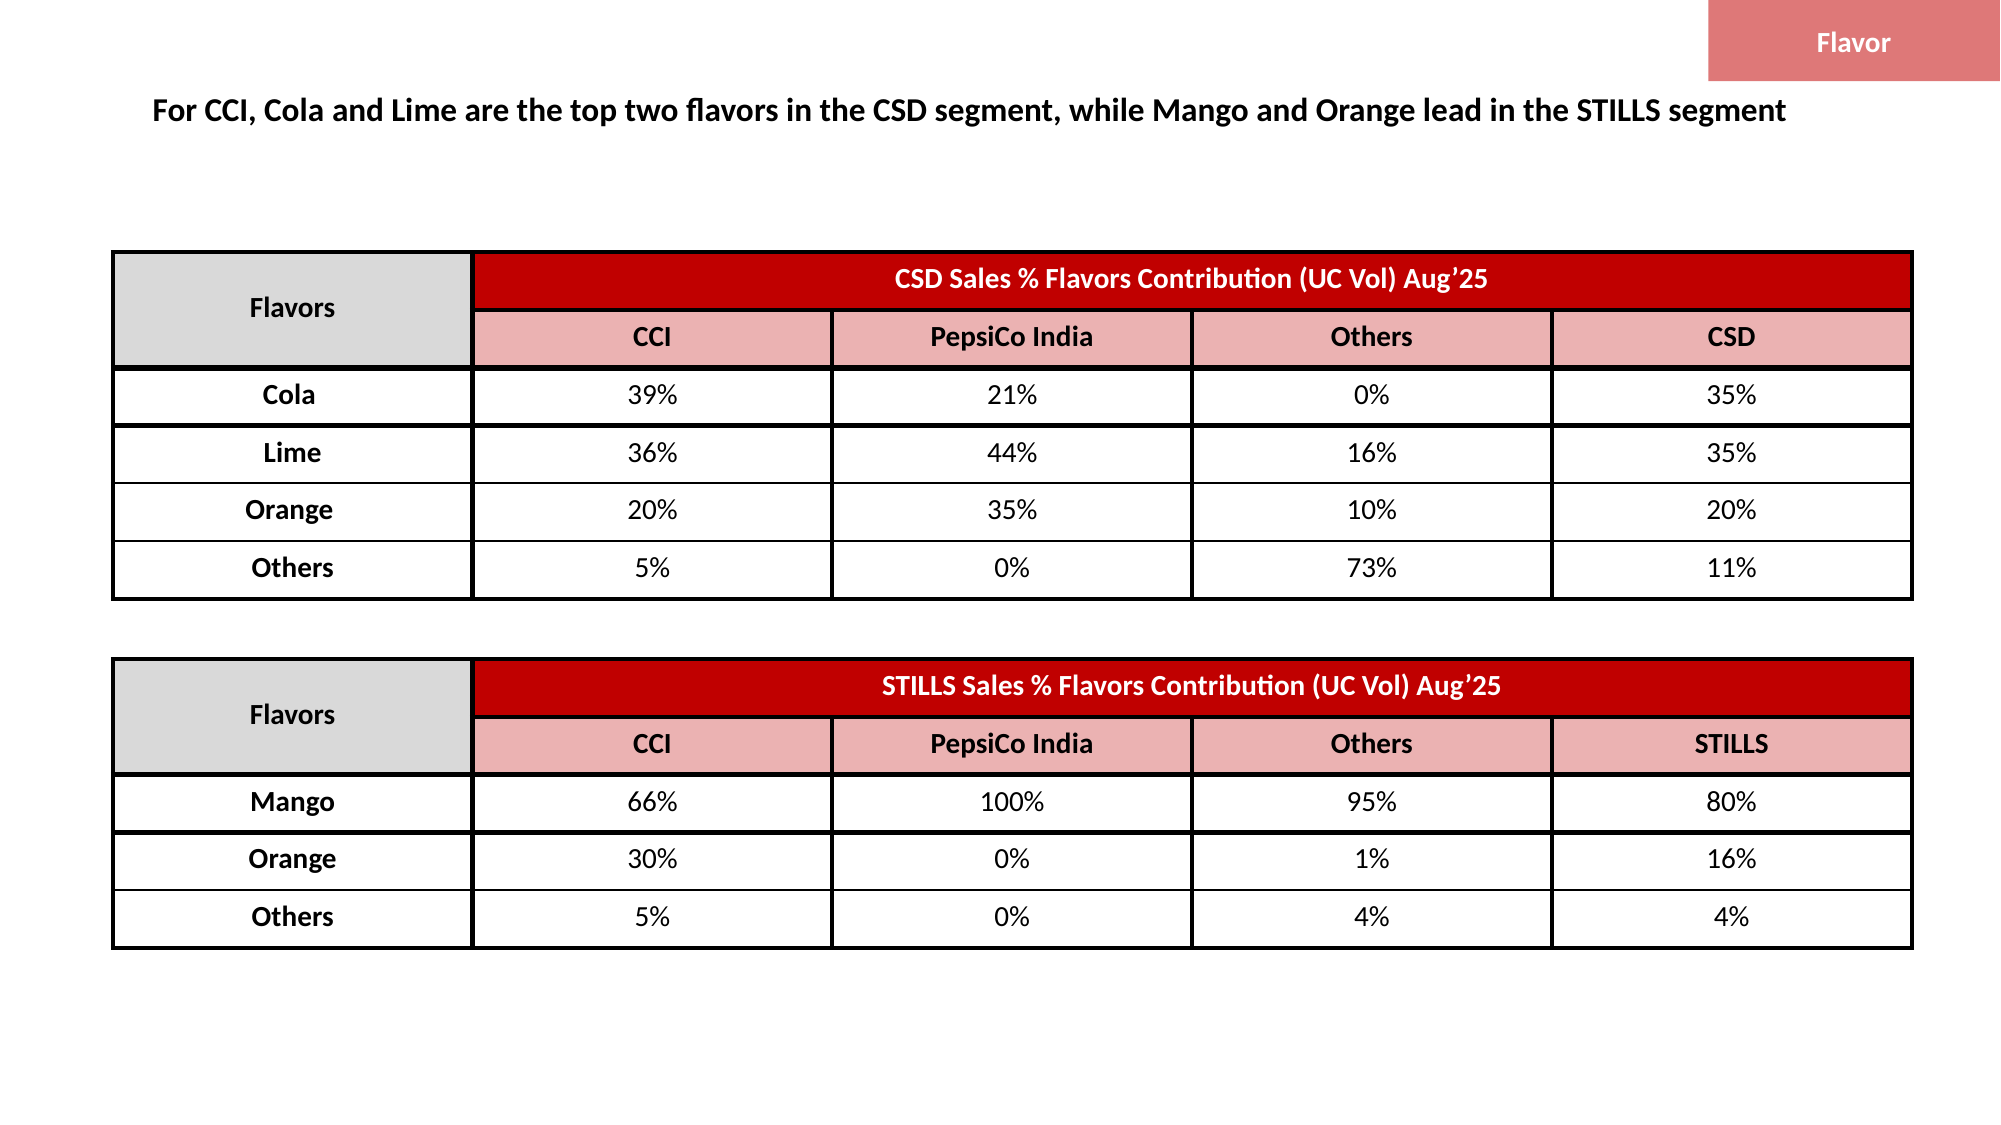

Flavor

For CCI, Cola and Lime are the top two flavors in the CSD segment, while Mango and Orange lead in the STILLS segment

| Flavors | CSD Sales % Flavors Contribution (UC Vol) Aug’25 |  |  |  |
| --- | --- | --- | --- | --- |
|  | CCI | PepsiCo India | Others | CSD |
| Cola | 39% | 21% | 0% | 35% |
| Lime | 36% | 44% | 16% | 35% |
| Orange | 20% | 35% | 10% | 20% |
| Others | 5% | 0% | 73% | 11% |
| Flavors | STILLS Sales % Flavors Contribution (UC Vol) Aug’25 |  |  |  |
| --- | --- | --- | --- | --- |
|  | CCI | PepsiCo India | Others | STILLS |
| Mango | 66% | 100% | 95% | 80% |
| Orange | 30% | 0% | 1% | 16% |
| Others | 5% | 0% | 4% | 4% |